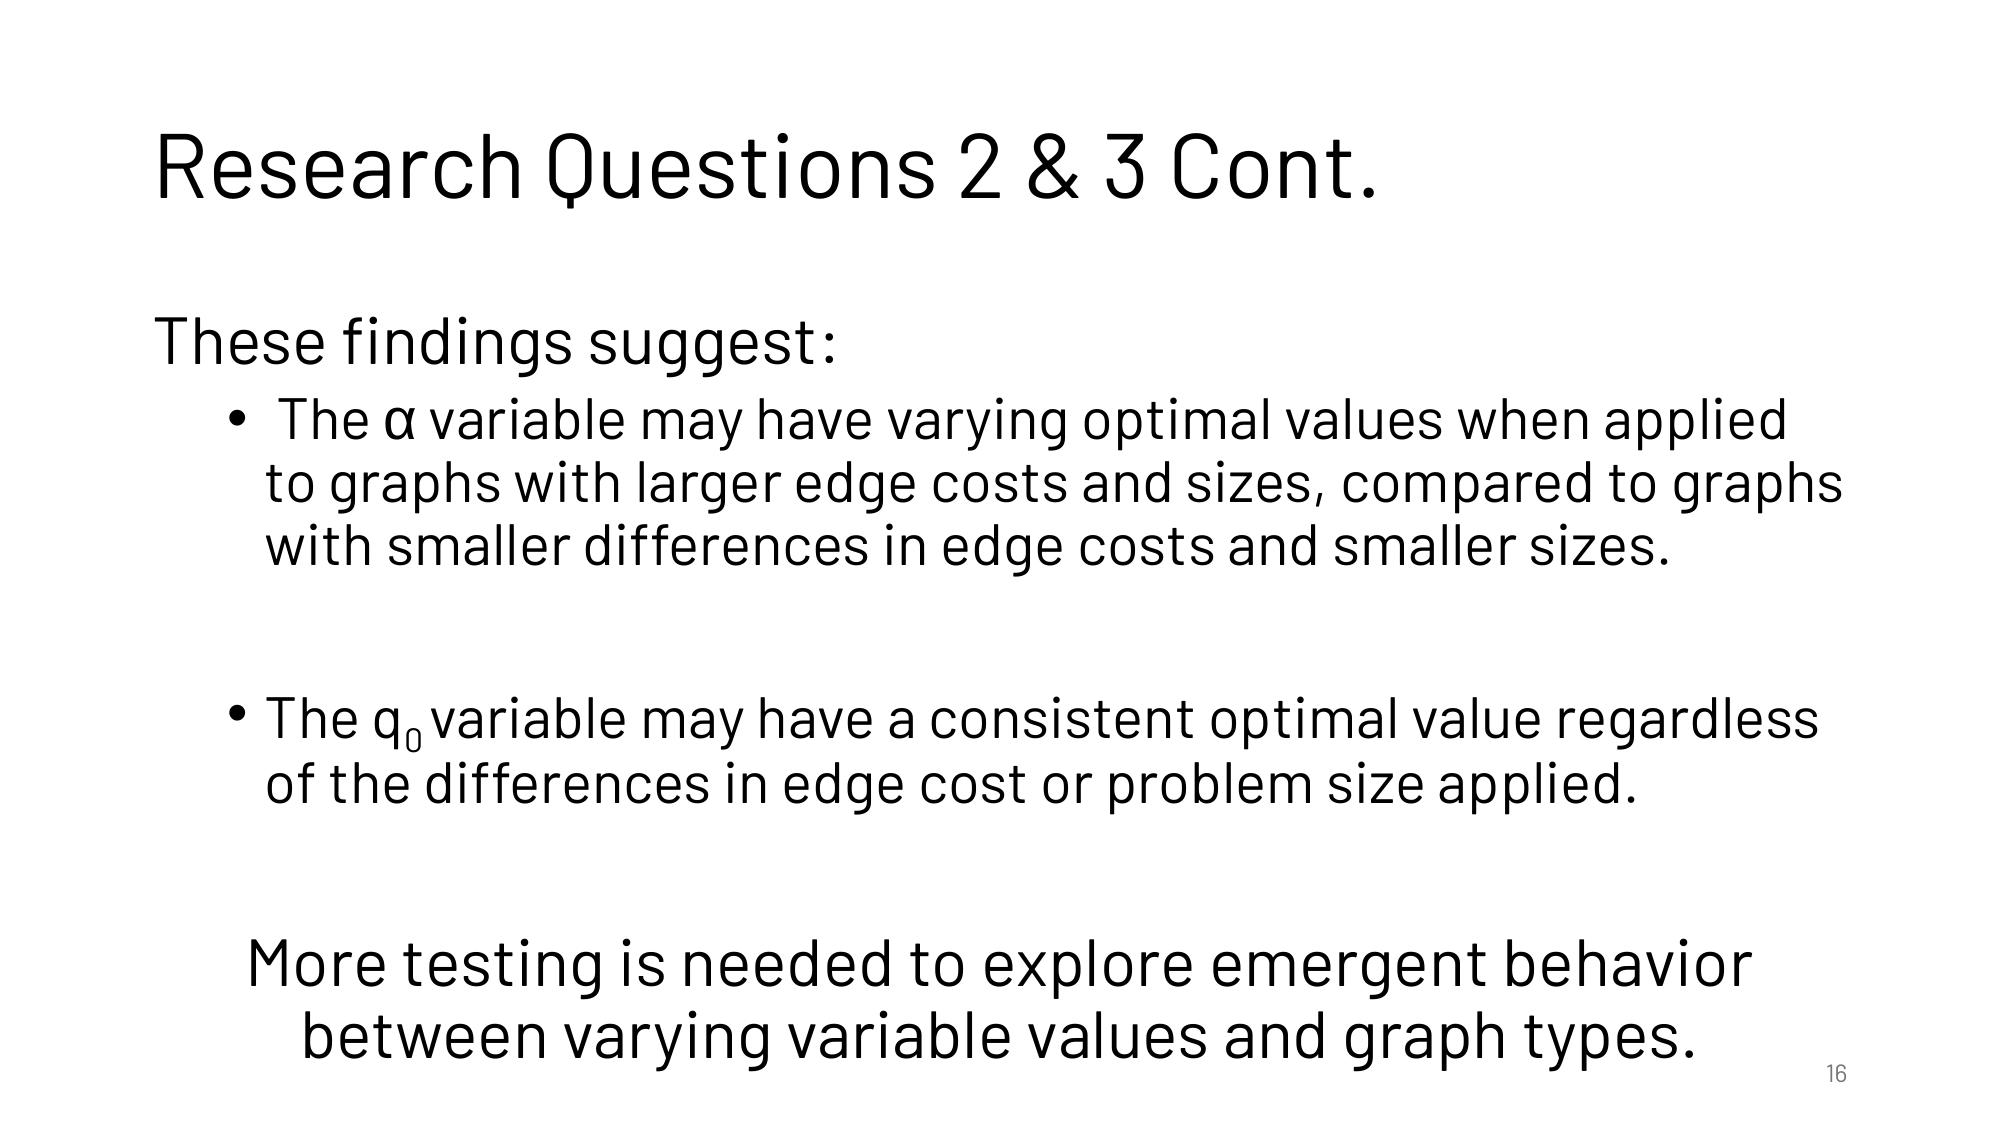

# Research Questions 2 & 3 Cont.
These findings suggest:
 The α variable may have varying optimal values when applied to graphs with larger edge costs and sizes, compared to graphs with smaller differences in edge costs and smaller sizes.

The q0 variable may have a consistent optimal value regardless of the differences in edge cost or problem size applied.

More testing is needed to explore emergent behavior between varying variable values and graph types.

16